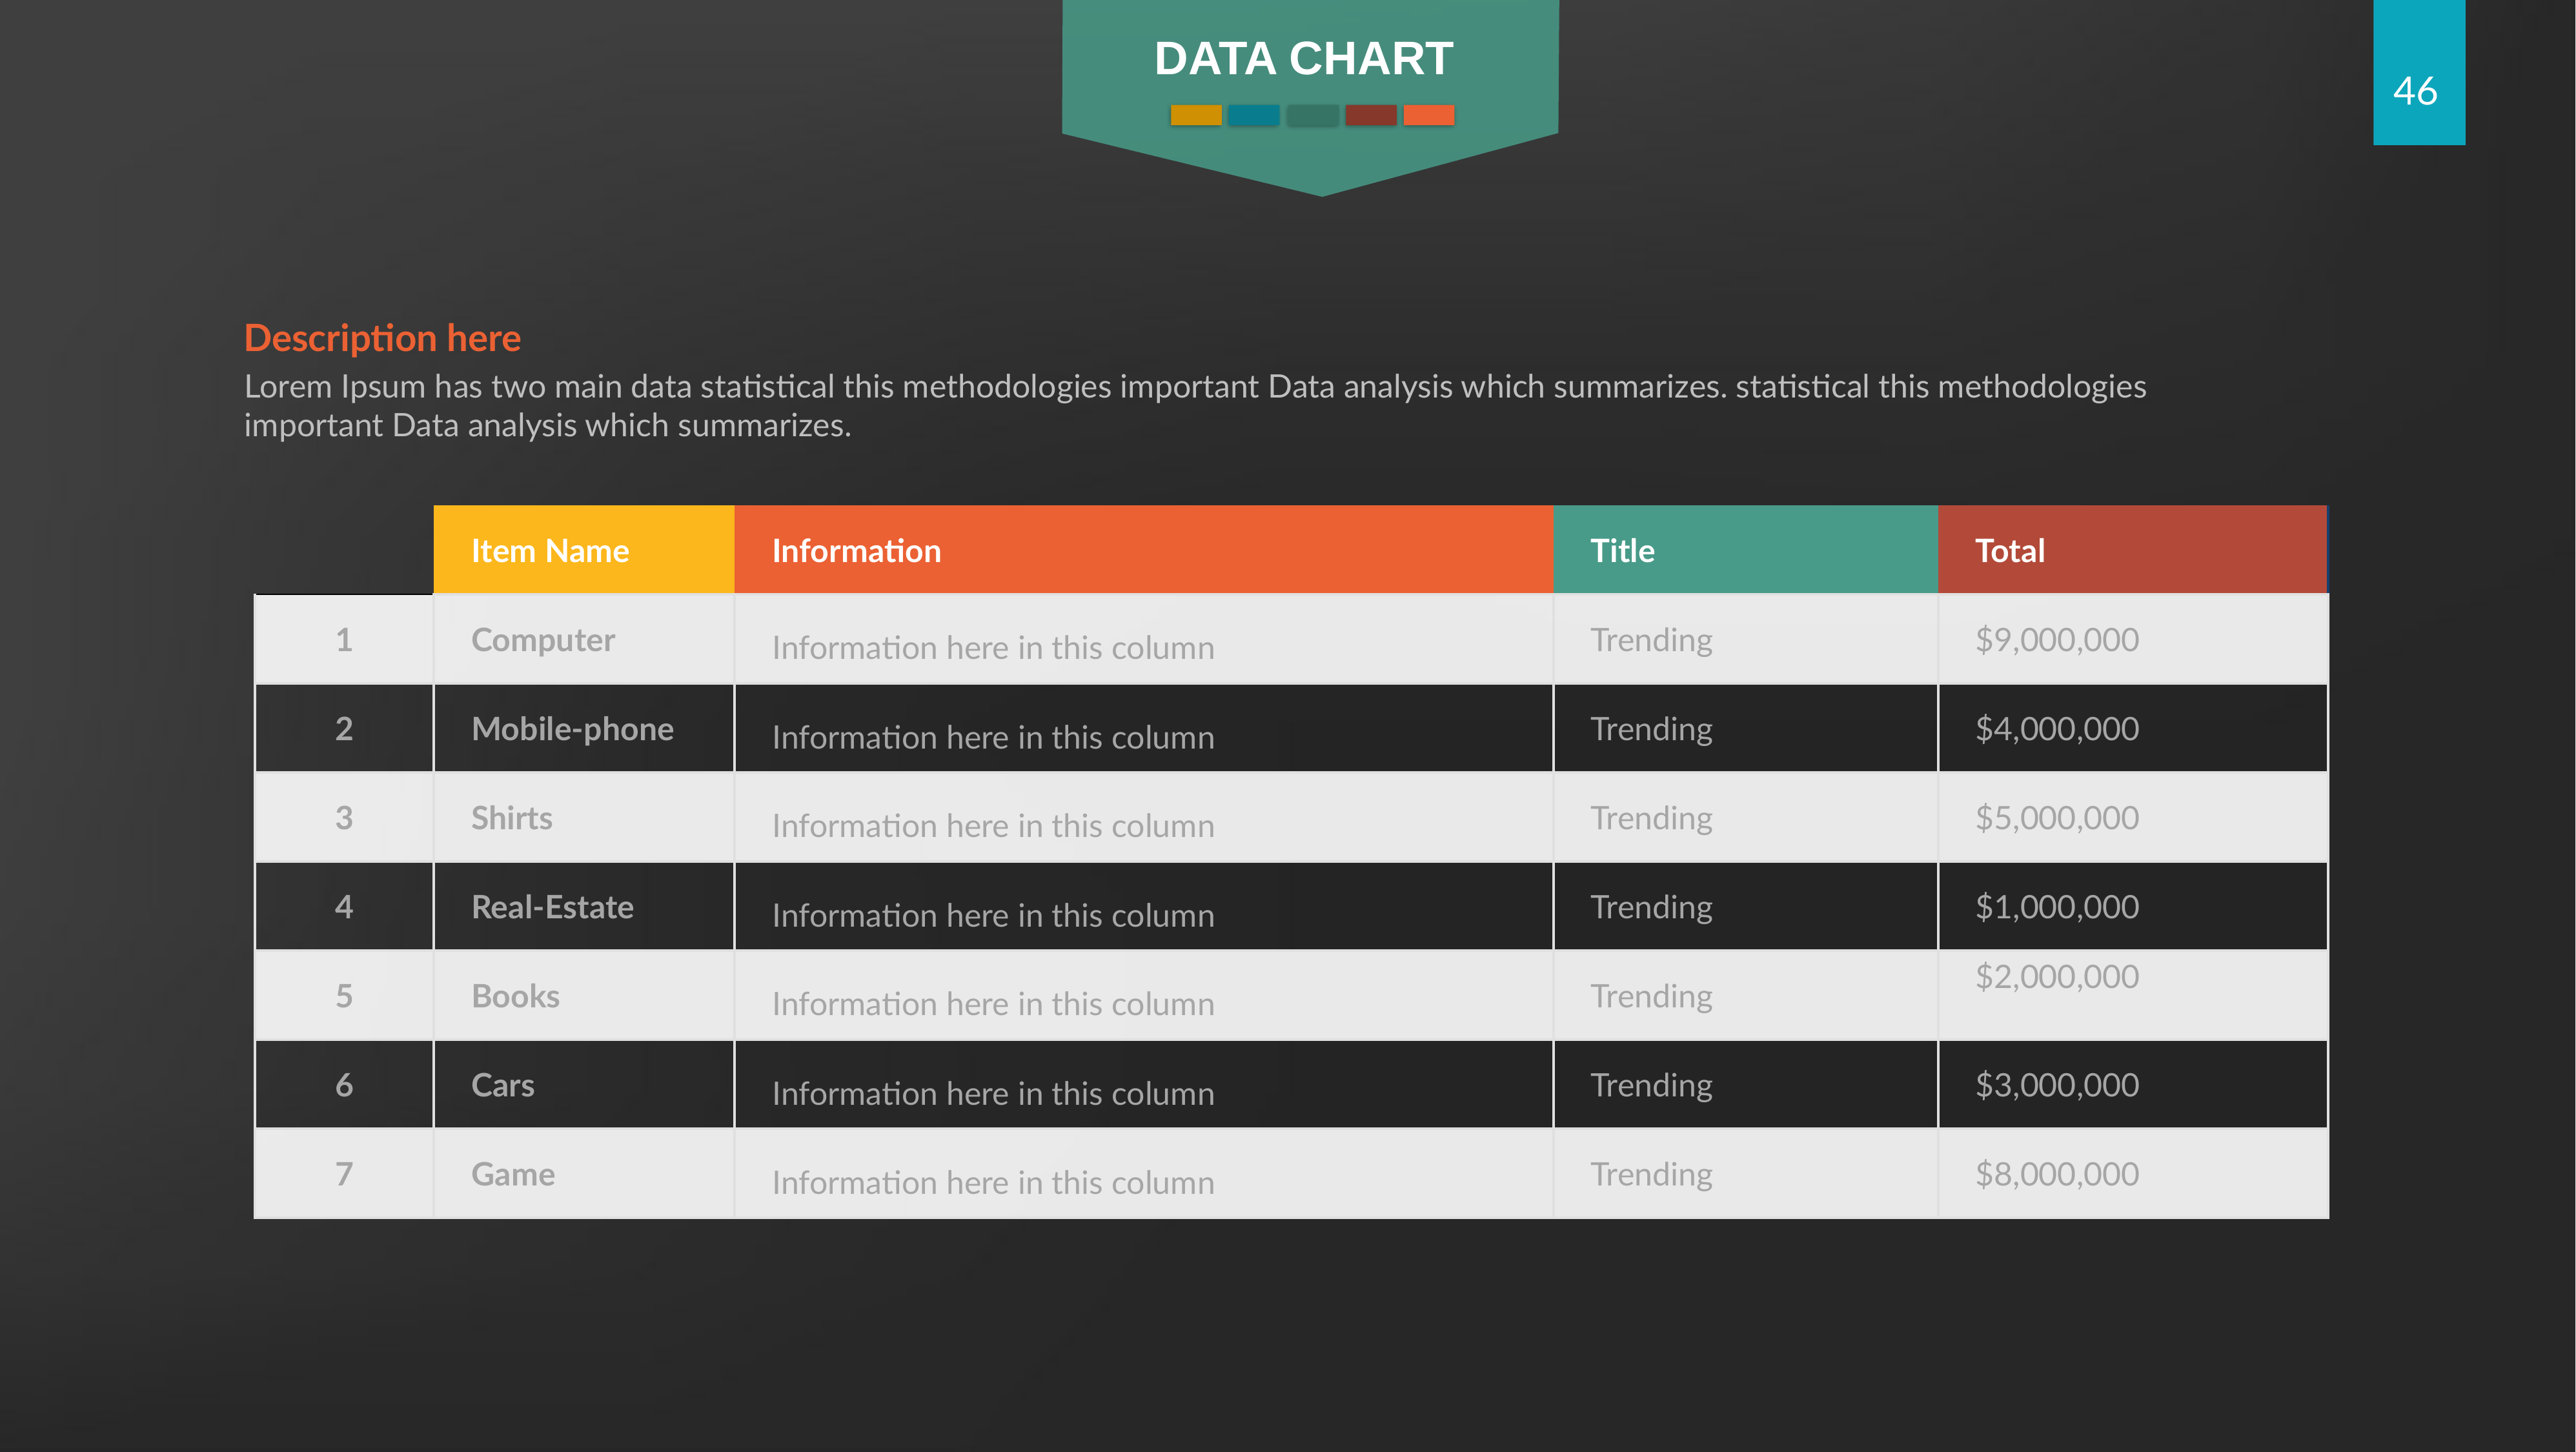

DATA CHART

Description here
Lorem Ipsum has two main data statistical this methodologies important Data analysis which summarizes. statistical this methodologies important Data analysis which summarizes.

|  | Item Name | Information | Title | Total |
| --- | --- | --- | --- | --- |
| 1 | Computer | Information here in this column | Trending | $9,000,000 |
| 2 | Mobile-phone | Information here in this column | Trending | $4,000,000 |
| 3 | Shirts | Information here in this column | Trending | $5,000,000 |
| 4 | Real-Estate | Information here in this column | Trending | $1,000,000 |
| 5 | Books | Information here in this column | Trending | $2,000,000 |
| 6 | Cars | Information here in this column | Trending | $3,000,000 |
| 7 | Game | Information here in this column | Trending | $8,000,000 |